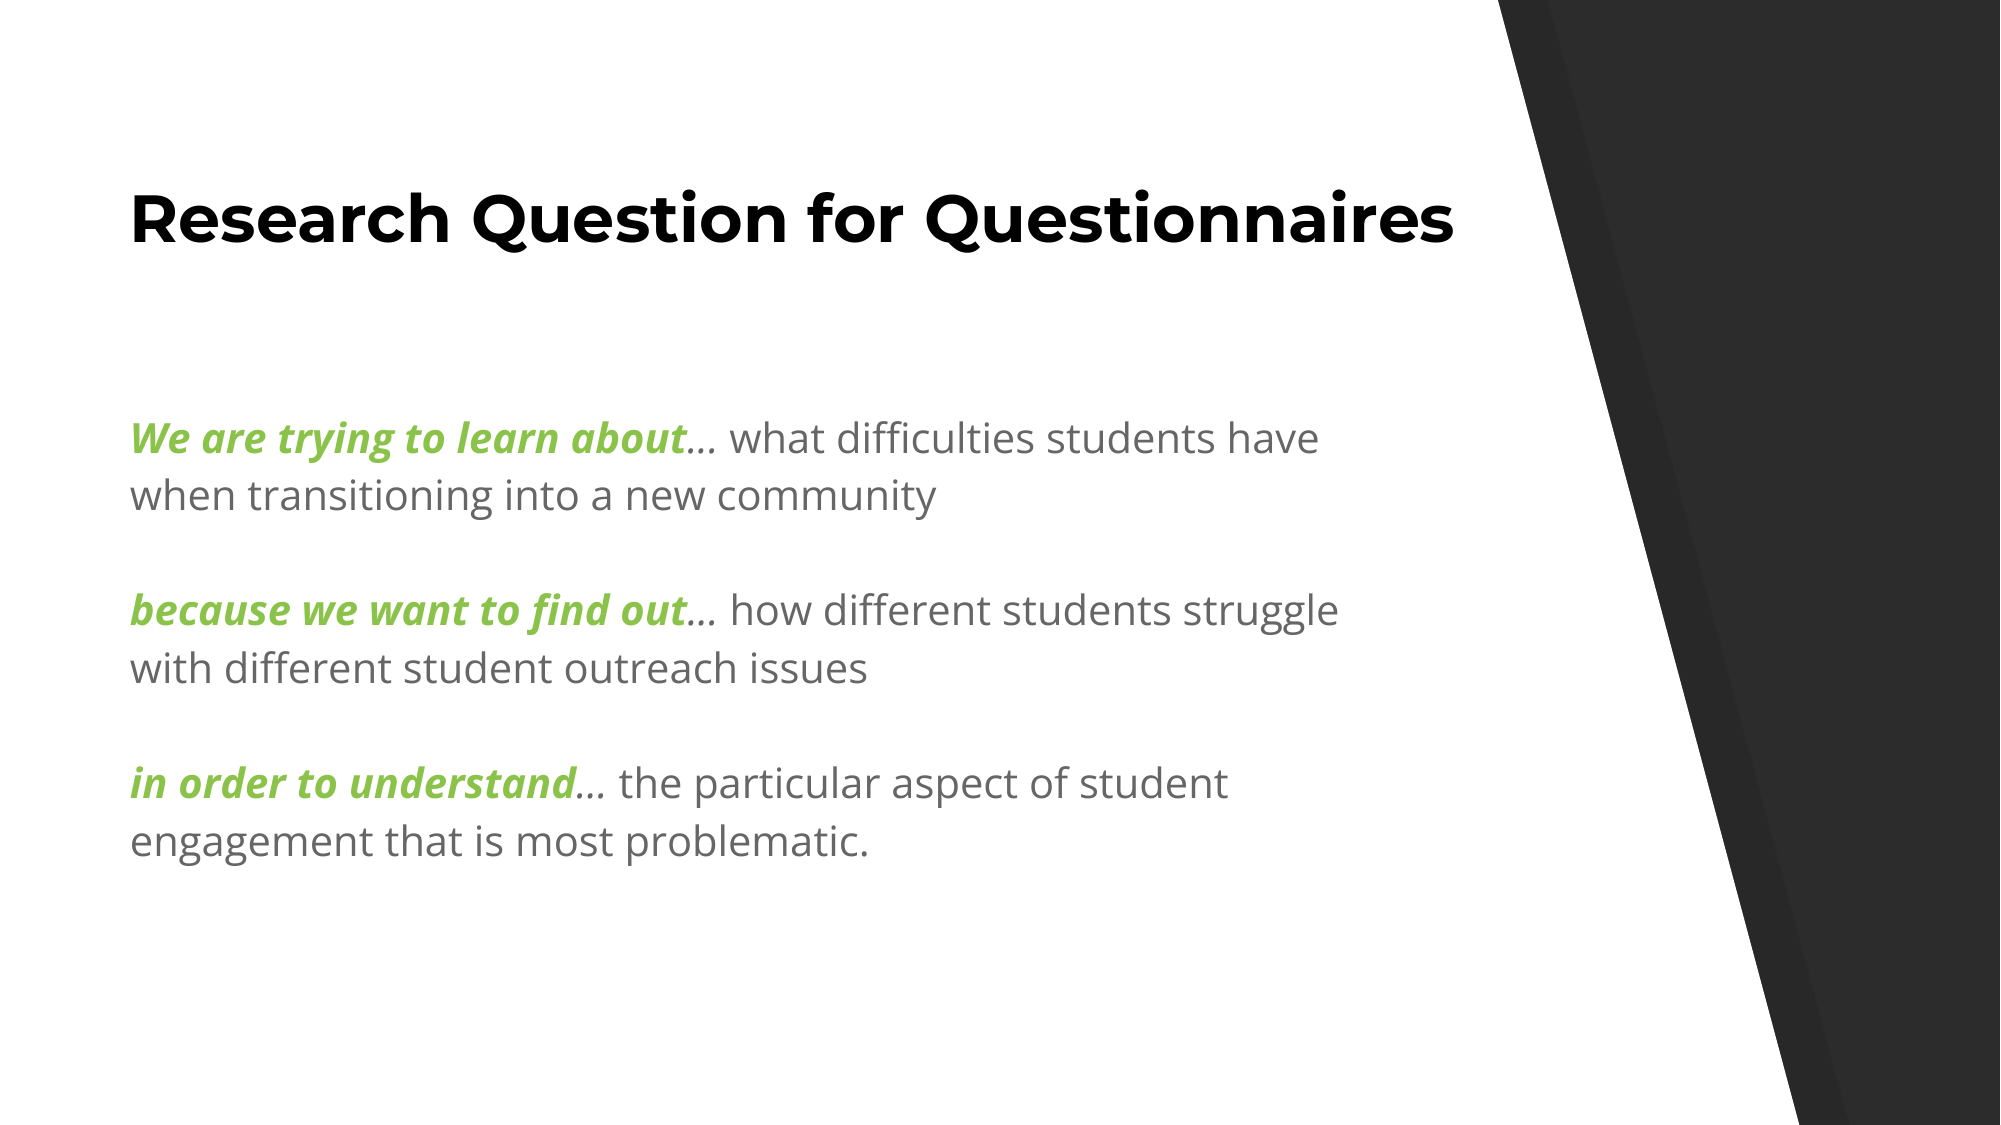

# Research Question for Questionnaires
We are trying to learn about... what difficulties students have when transitioning into a new community

because we want to find out... how different students struggle with different student outreach issues

in order to understand... the particular aspect of student engagement that is most problematic.